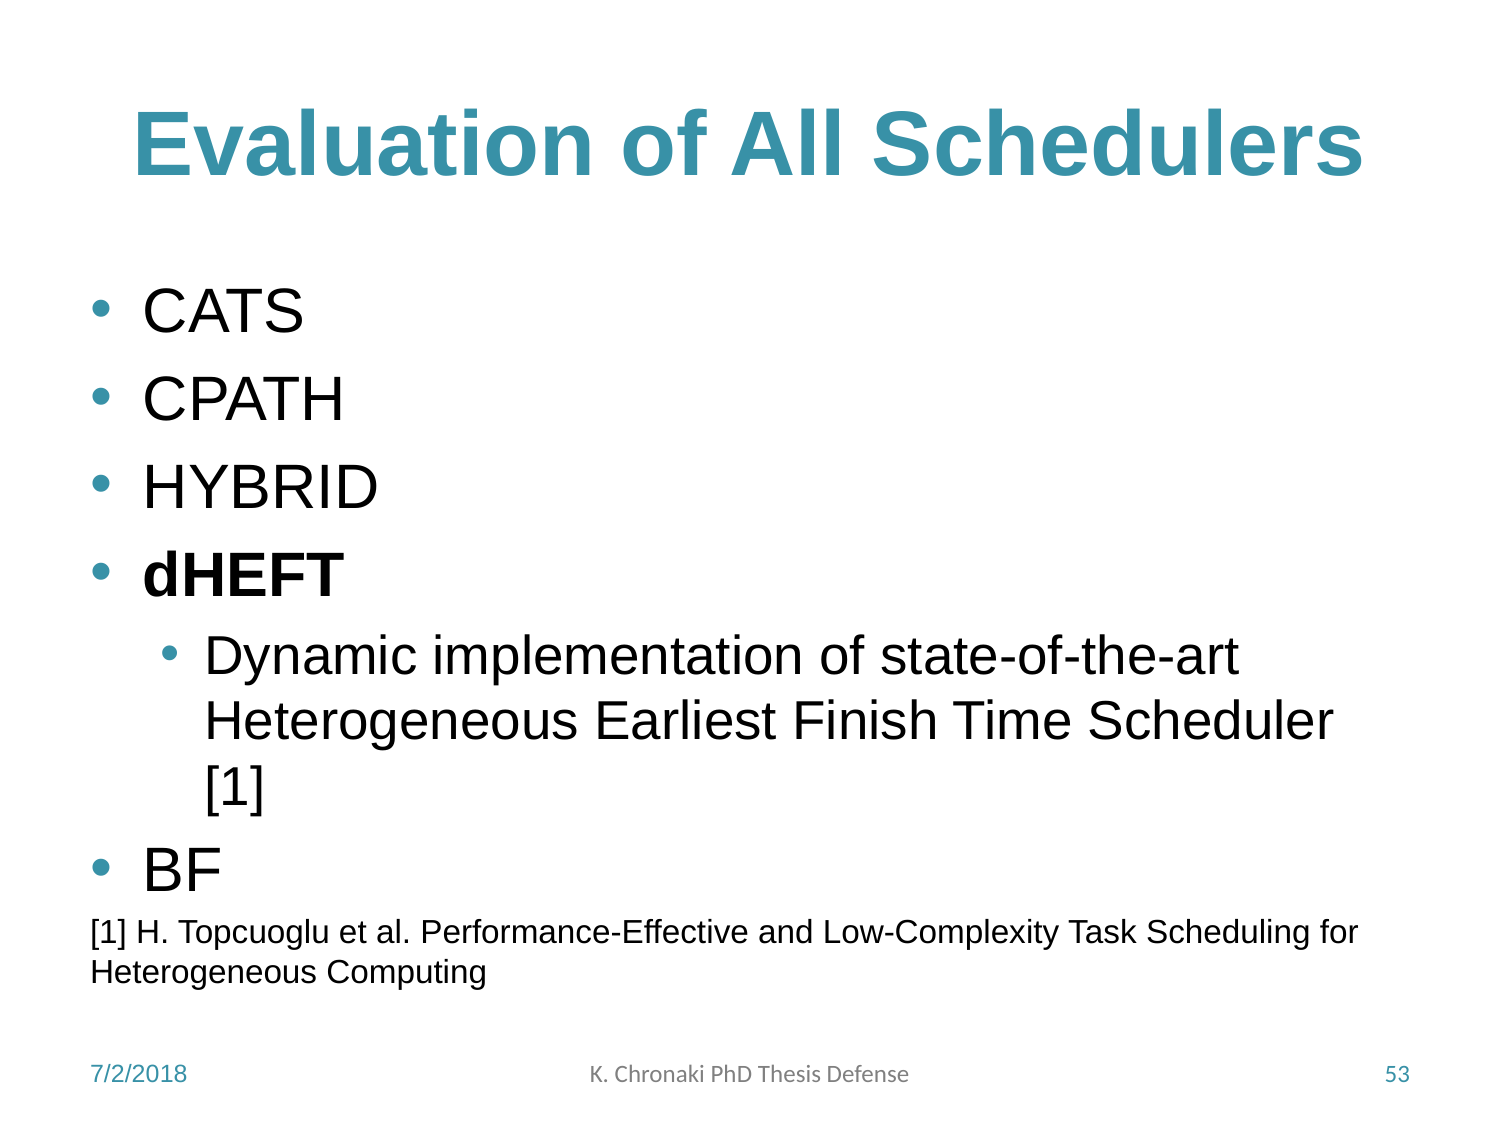

# Evaluation of All Schedulers
CATS
CPATH
HYBRID
dHEFT
Dynamic implementation of state-of-the-art Heterogeneous Earliest Finish Time Scheduler [1]
BF
[1] H. Topcuoglu et al. Performance-Effective and Low-Complexity Task Scheduling for Heterogeneous Computing

7/2/2018
K. Chronaki PhD Thesis Defense
53